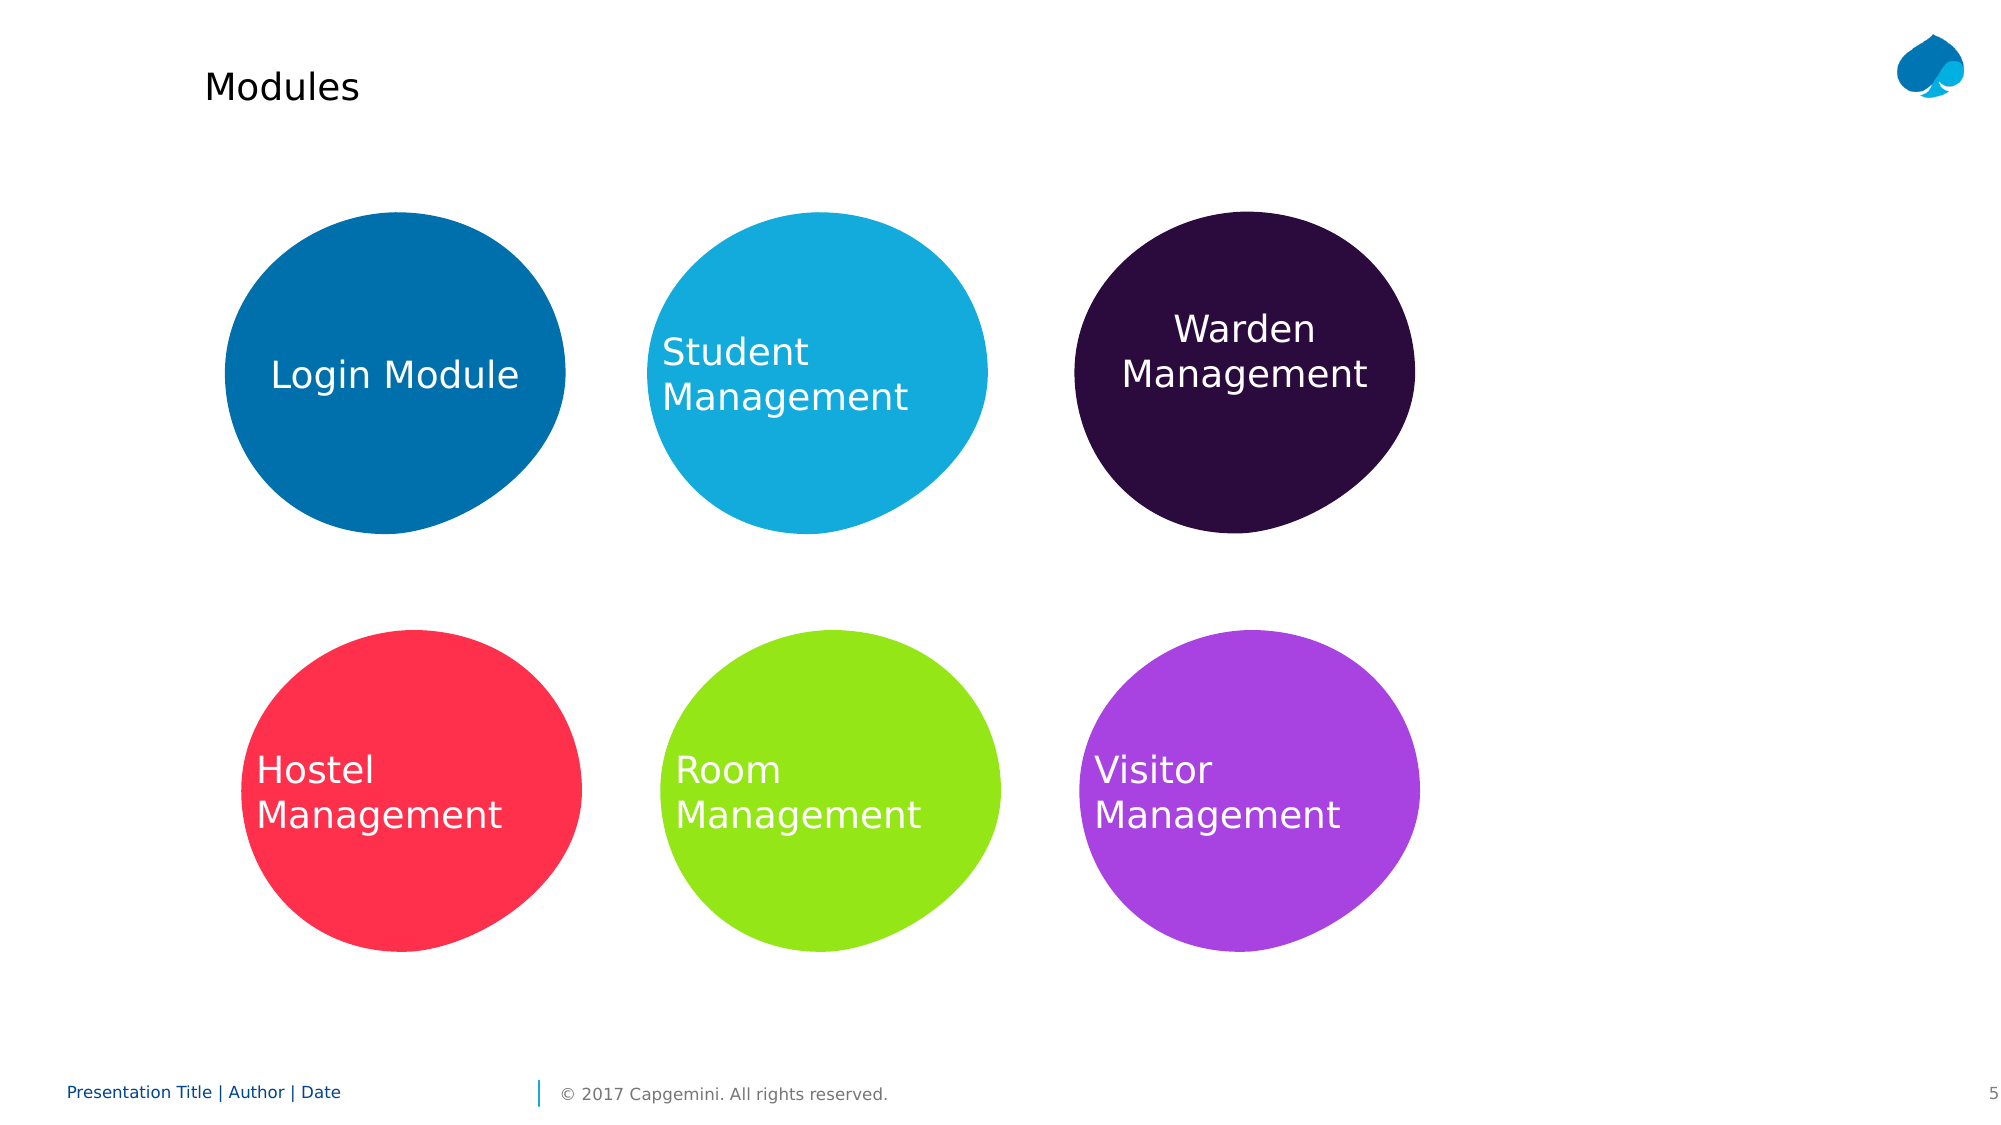

Modules
Warden Management

Login Module
Student Management

Hostel Management
Room Management
Visitor Management